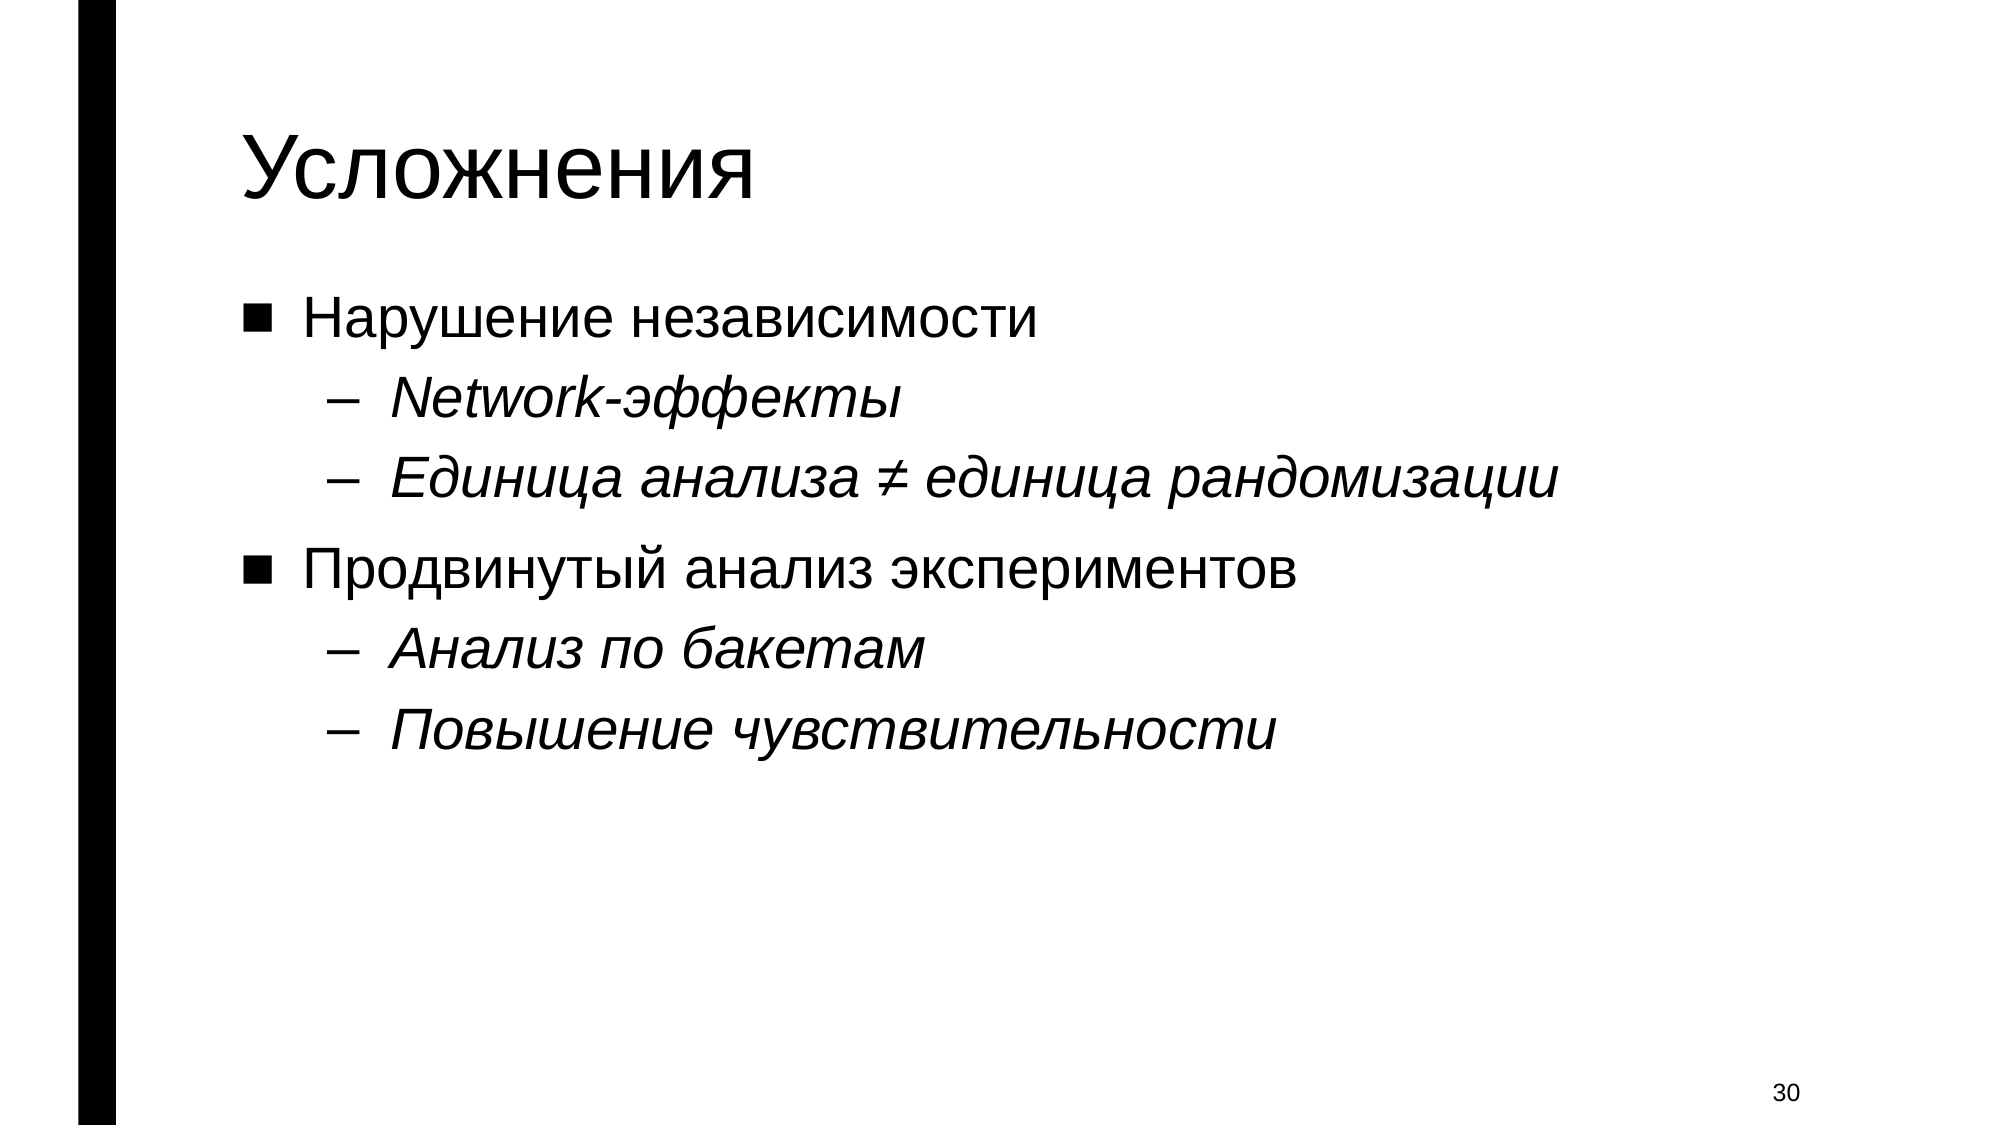

# Усложнения
Нарушение независимости
Network-эффекты
Единица анализа ≠ единица рандомизации
Продвинутый анализ экспериментов
Анализ по бакетам
Повышение чувствительности

30